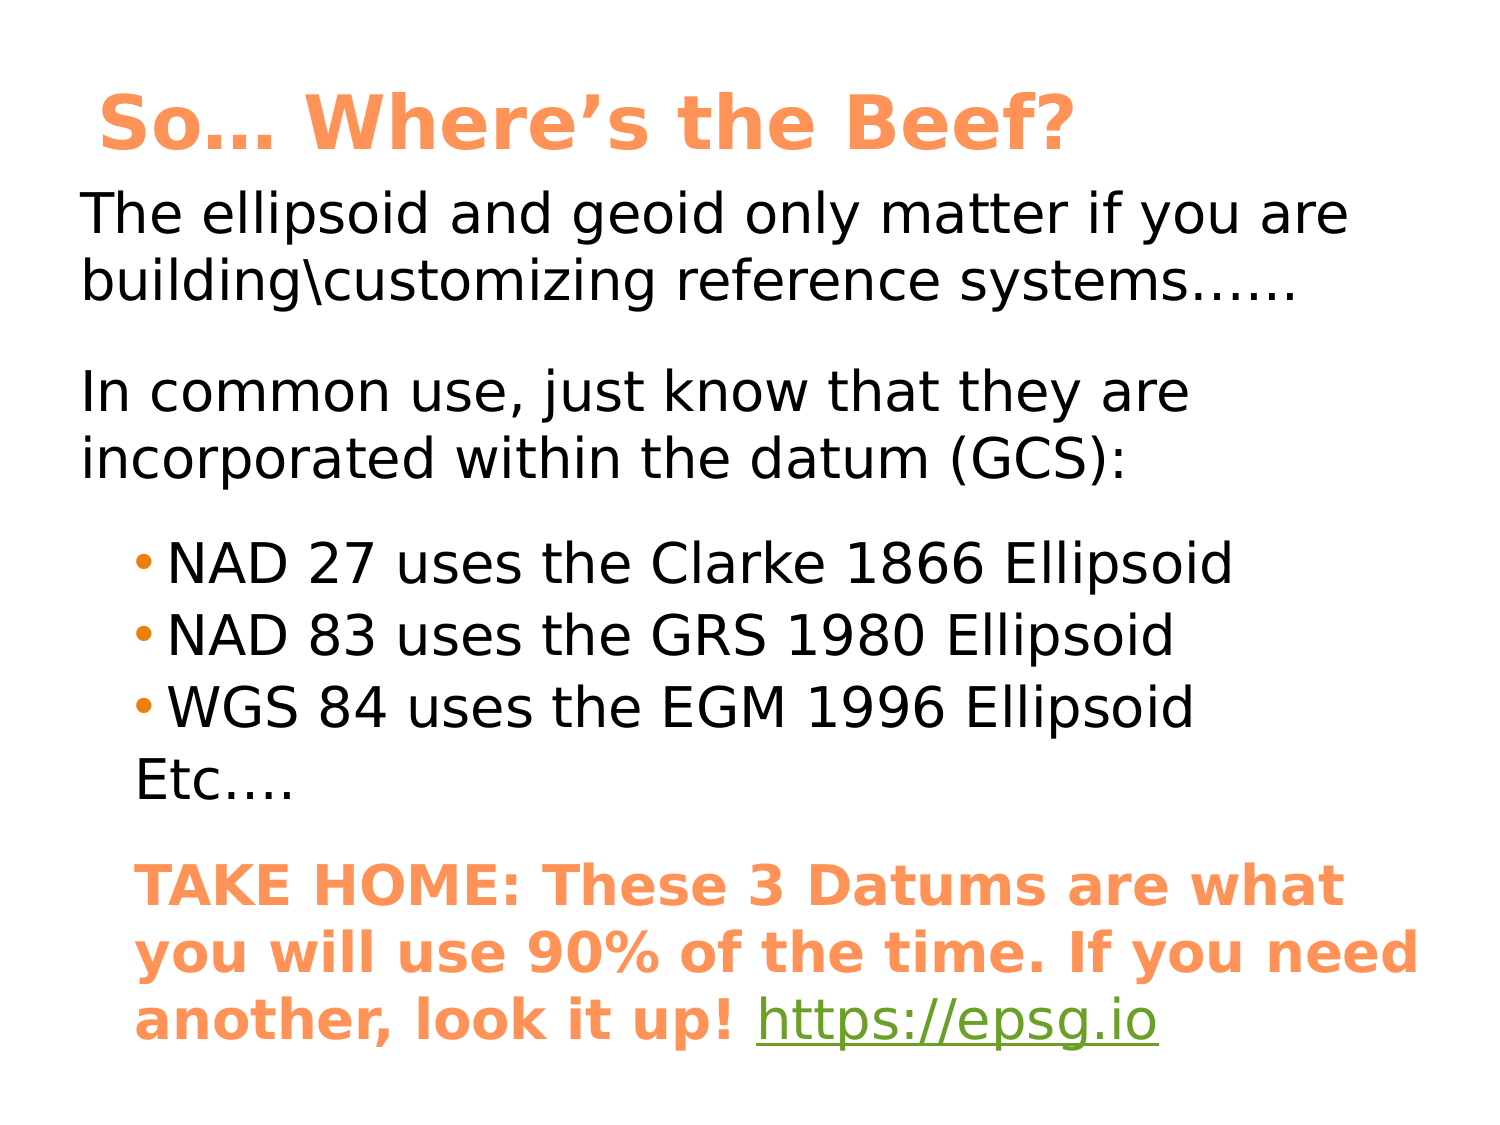

# So… Where’s the Beef?
The ellipsoid and geoid only matter if you are building\customizing reference systems…...

In common use, just know that they are incorporated within the datum (GCS):

NAD 27 uses the Clarke 1866 Ellipsoid
NAD 83 uses the GRS 1980 Ellipsoid
WGS 84 uses the EGM 1996 Ellipsoid
Etc….

TAKE HOME: These 3 Datums are what you will use 90% of the time. If you need another, look it up! https://epsg.io